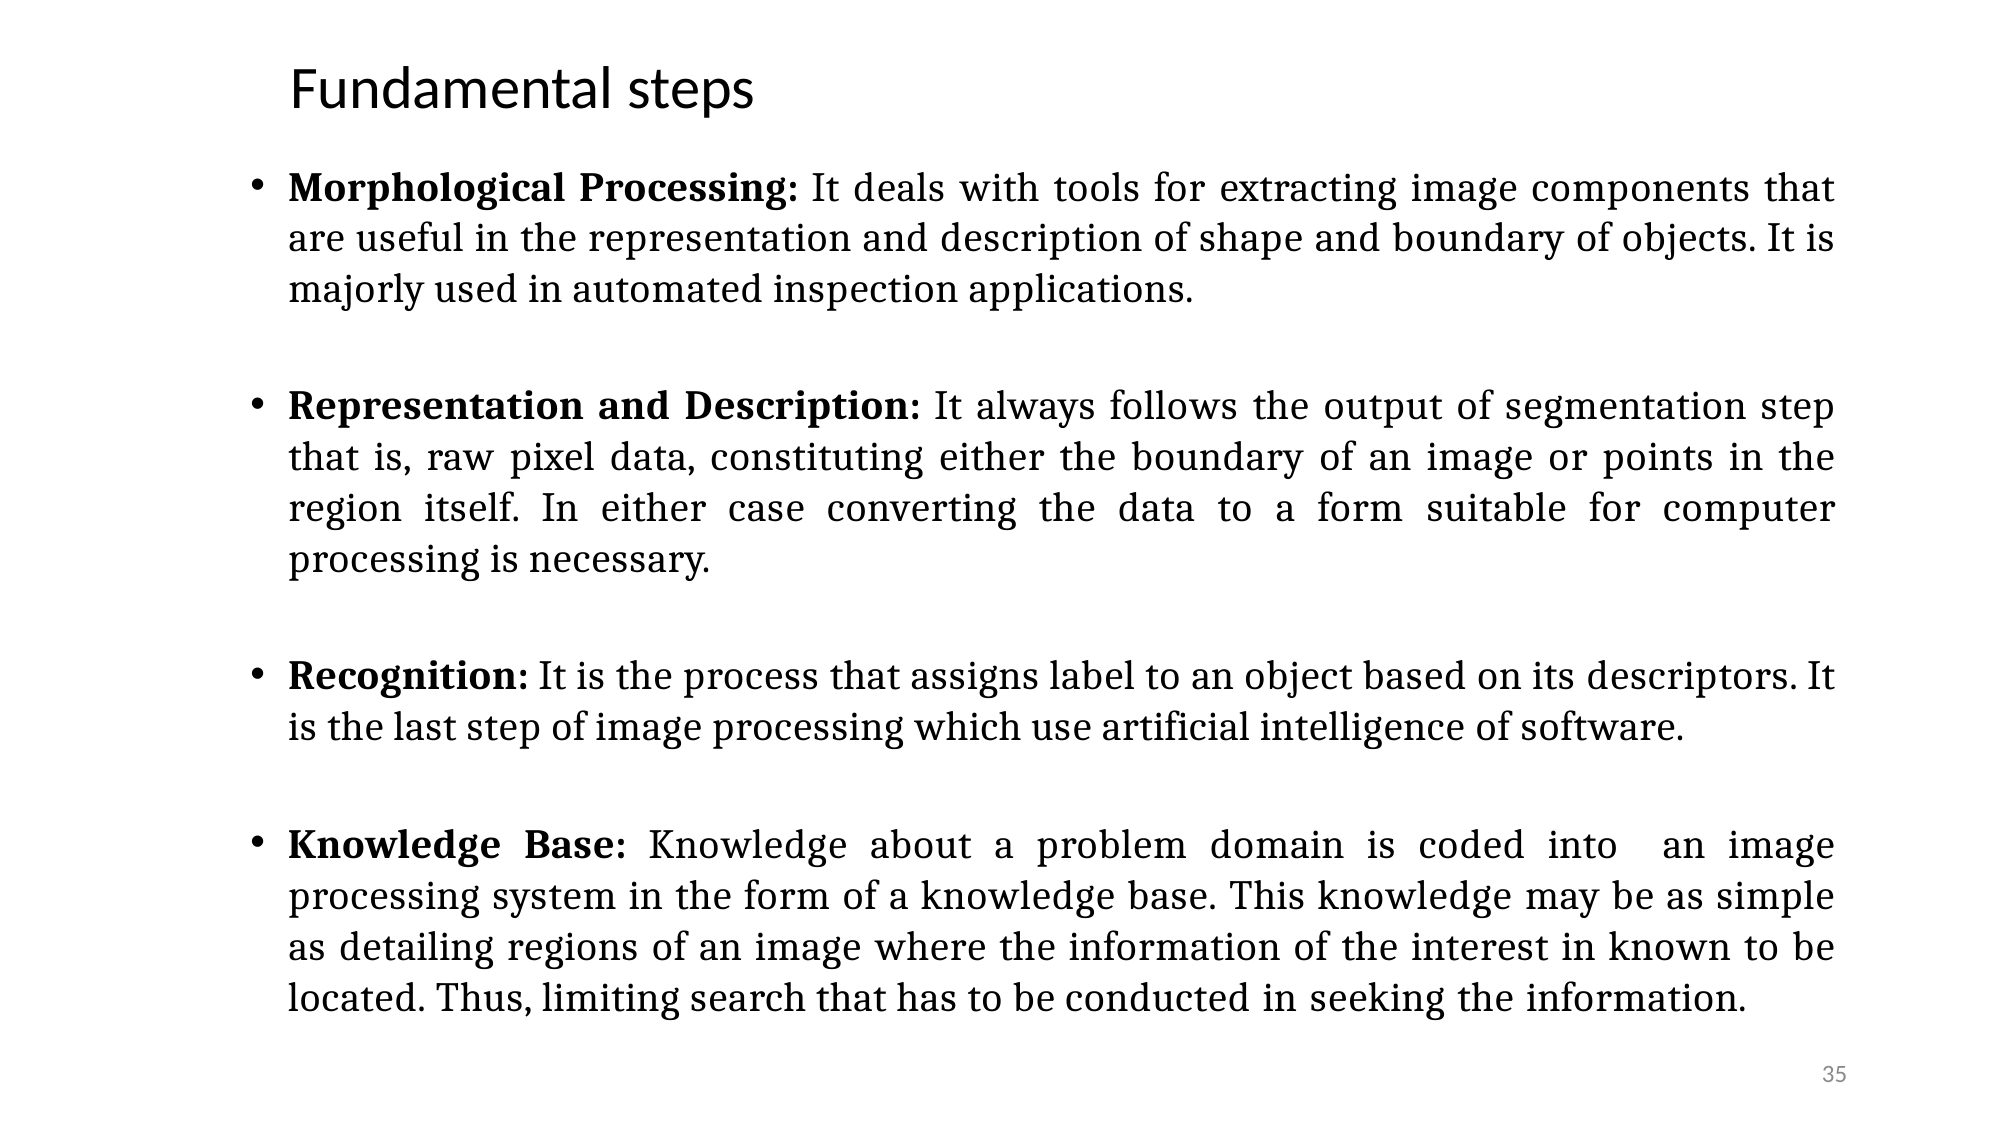

# Fundamental steps
Morphological Processing: It deals with tools for extracting image components that are useful in the representation and description of shape and boundary of objects. It is majorly used in automated inspection applications.

Representation and Description: It always follows the output of segmentation step that is, raw pixel data, constituting either the boundary of an image or points in the region itself. In either case converting the data to a form suitable for computer processing is necessary.

Recognition: It is the process that assigns label to an object based on its descriptors. It is the last step of image processing which use artificial intelligence of software.

Knowledge Base: Knowledge about a problem domain is coded into  an image processing system in the form of a knowledge base. This knowledge may be as simple as detailing regions of an image where the information of the interest in known to be located. Thus, limiting search that has to be conducted in seeking the information.

35